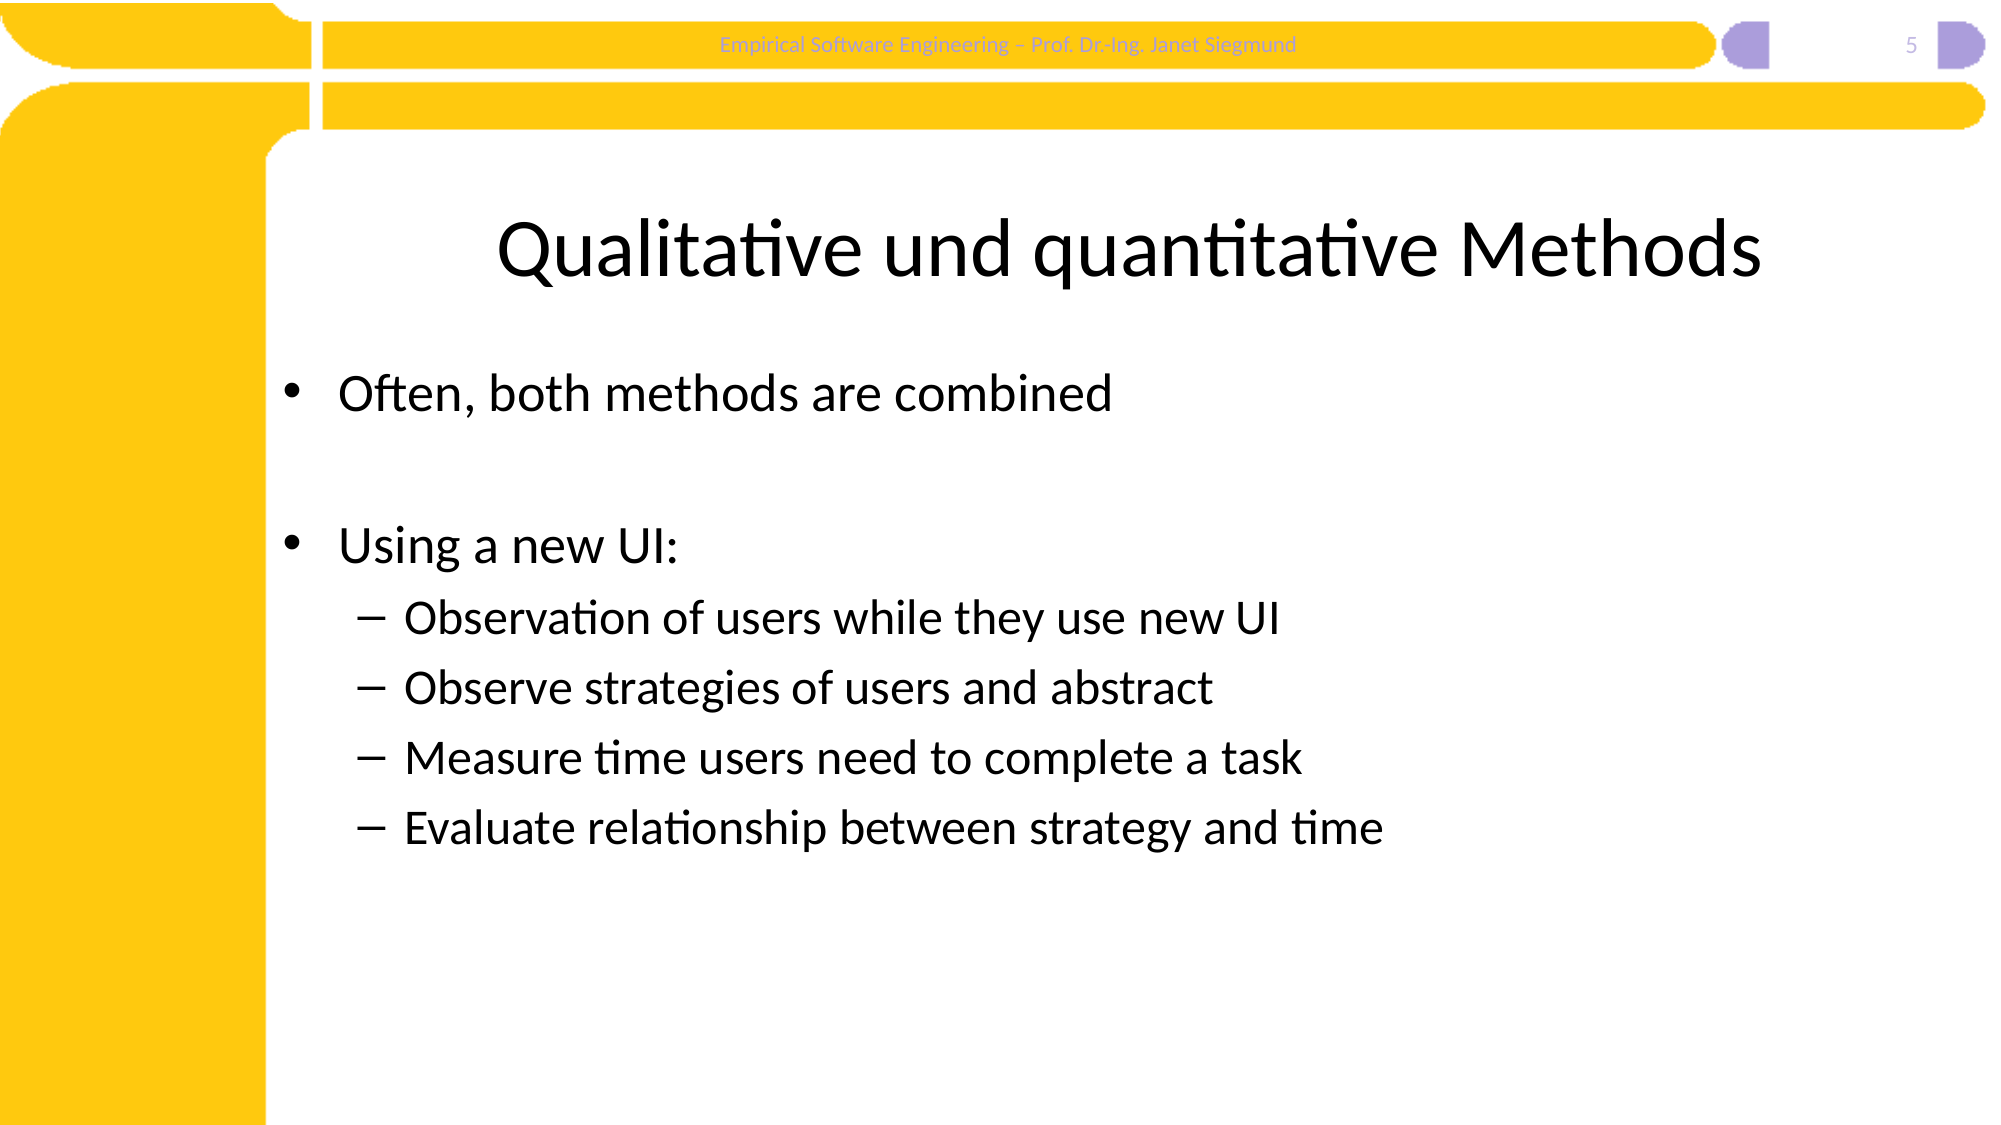

5
# Qualitative und quantitative Methods
Often, both methods are combined

Using a new UI:
Observation of users while they use new UI
Observe strategies of users and abstract
Measure time users need to complete a task
Evaluate relationship between strategy and time